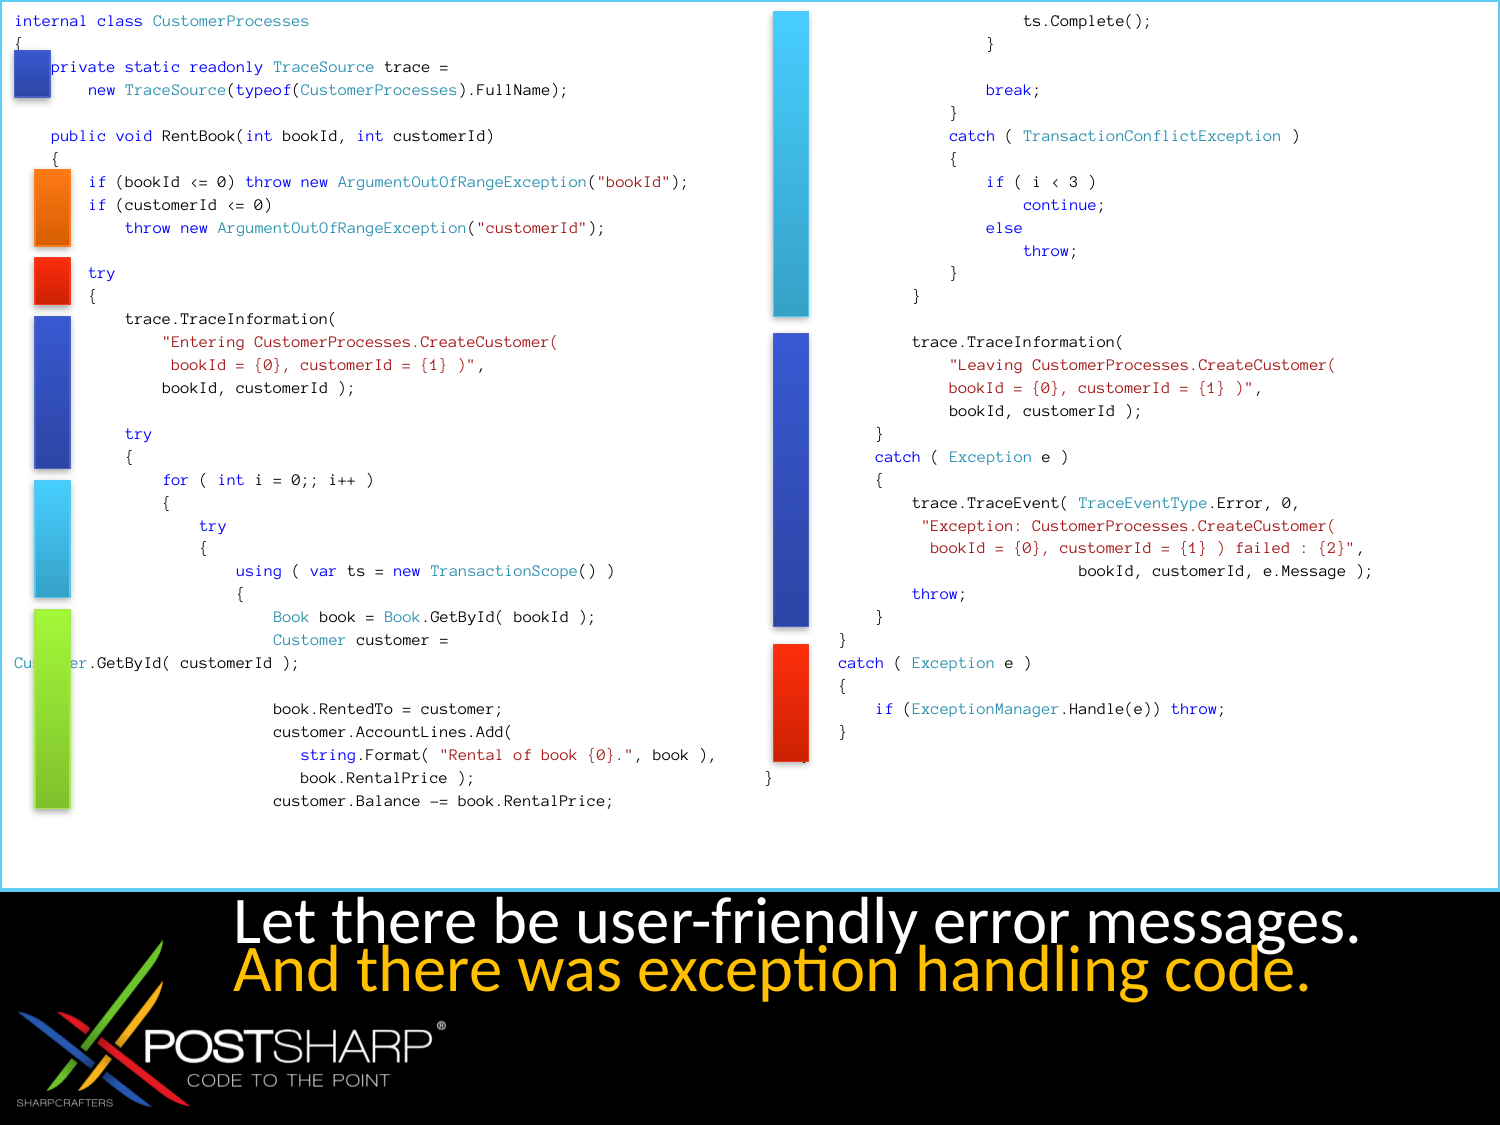

internal class CustomerProcesses
{
    private static readonly TraceSource trace =
        new TraceSource(typeof(CustomerProcesses).FullName);

    public void RentBook(int bookId, int customerId)
    {
        if (bookId <= 0) throw new ArgumentOutOfRangeException("bookId");
        if (customerId <= 0)
            throw new ArgumentOutOfRangeException("customerId");

        try
        {
            trace.TraceInformation(
                "Entering CustomerProcesses.CreateCustomer(
                 bookId = {0}, customerId = {1} )",
                bookId, customerId );

            try
            {
                for ( int i = 0;; i++ )
                {
                    try
                    {
                        using ( var ts = new TransactionScope() )
                        {
                            Book book = Book.GetById( bookId );
                            Customer customer = Customer.GetById( customerId );

                            book.RentedTo = customer;
                            customer.AccountLines.Add(
                               string.Format( "Rental of book {0}.", book ),
                               book.RentalPrice );
                            customer.Balance -= book.RentalPrice;

                            ts.Complete();
                        }

                        break;
                    }
                    catch ( TransactionConflictException )
                    {
                        if ( i < 3 )
                            continue;
                        else
                            throw;
                    }
                }

                trace.TraceInformation(
                    "Leaving CustomerProcesses.CreateCustomer(
                    bookId = {0}, customerId = {1} )",
                    bookId, customerId );
            }
            catch ( Exception e )
            {
                trace.TraceEvent( TraceEventType.Error, 0,
                 "Exception: CustomerProcesses.CreateCustomer(
                  bookId = {0}, customerId = {1} ) failed : {2}",
                                  bookId, customerId, e.Message );
                throw;
            }
        }
        catch ( Exception e )
        {
            if (ExceptionManager.Handle(e)) throw;
        }
    }
}

Let there be user-friendly error messages.
And there was exception handling code.